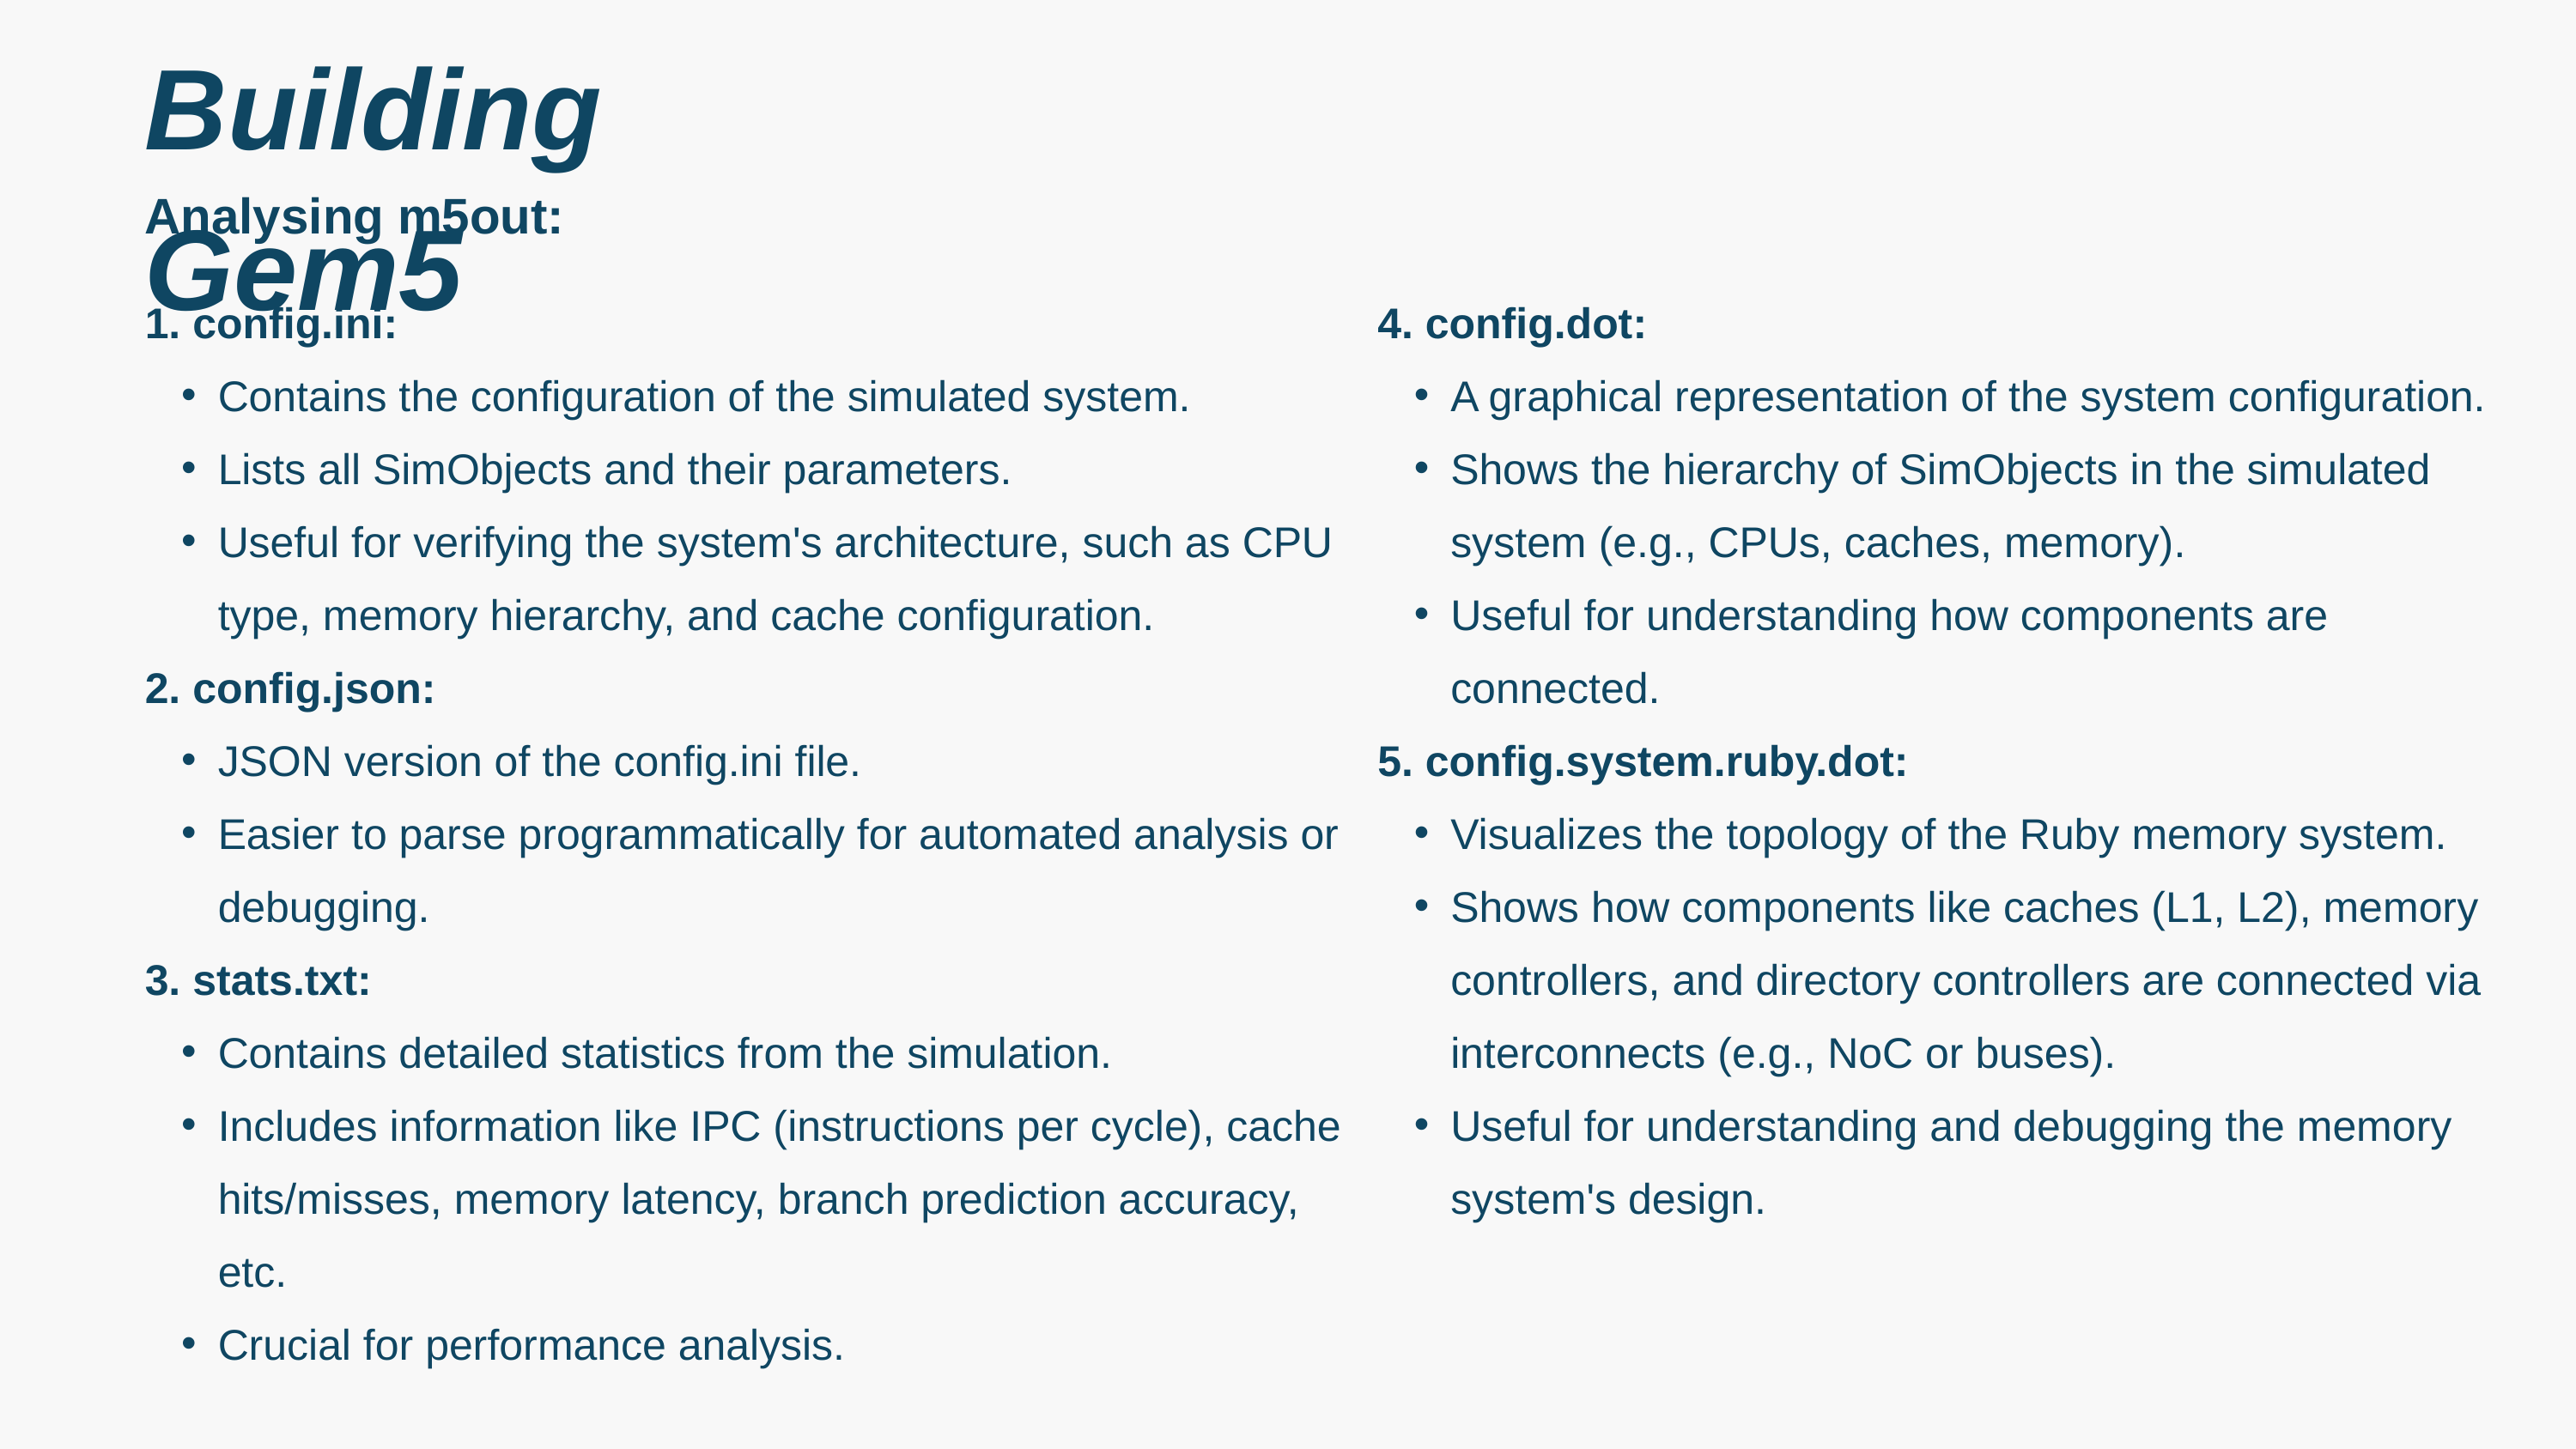

Building Gem5
Analysing m5out:
1. config.ini:
Contains the configuration of the simulated system.
Lists all SimObjects and their parameters.
Useful for verifying the system's architecture, such as CPU type, memory hierarchy, and cache configuration.
2. config.json:
JSON version of the config.ini file.
Easier to parse programmatically for automated analysis or debugging.
3. stats.txt:
Contains detailed statistics from the simulation.
Includes information like IPC (instructions per cycle), cache hits/misses, memory latency, branch prediction accuracy, etc.
Crucial for performance analysis.
4. config.dot:
A graphical representation of the system configuration.
Shows the hierarchy of SimObjects in the simulated system (e.g., CPUs, caches, memory).
Useful for understanding how components are connected.
5. config.system.ruby.dot:
Visualizes the topology of the Ruby memory system.
Shows how components like caches (L1, L2), memory controllers, and directory controllers are connected via interconnects (e.g., NoC or buses).
Useful for understanding and debugging the memory system's design.